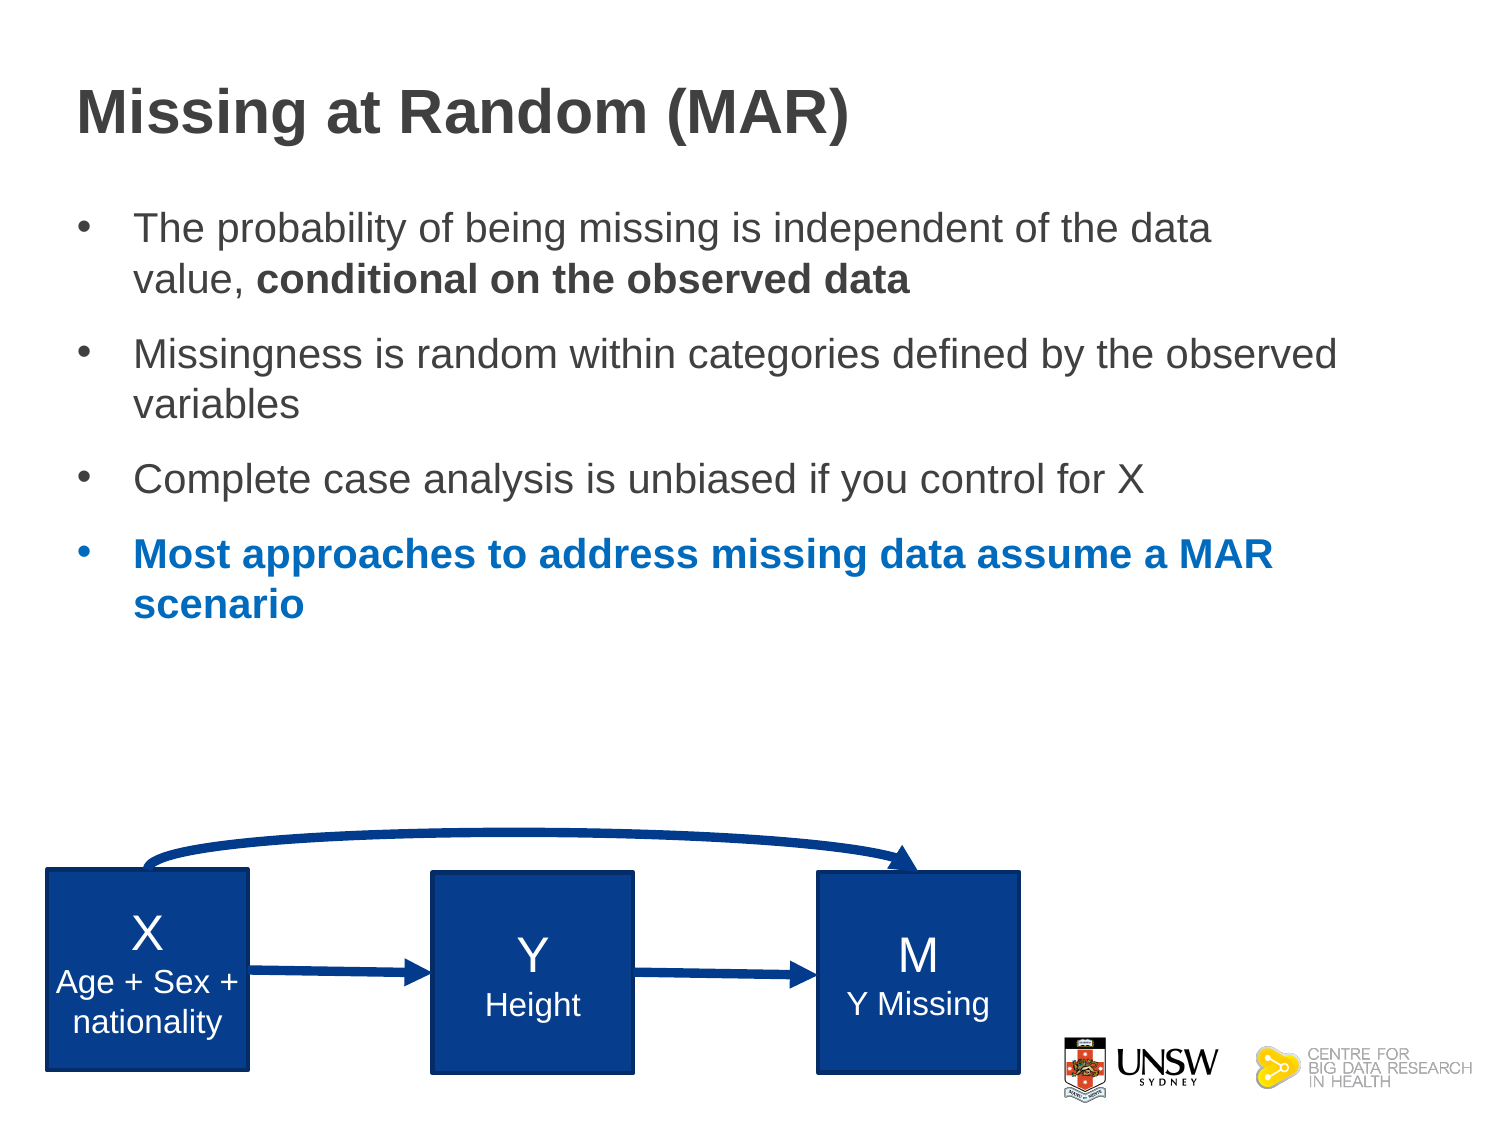

# Missing at Random (MAR)
The probability of being missing is independent of the data value, conditional on the observed data
Missingness is random within categories defined by the observed variables
Complete case analysis is unbiased if you control for X
Most approaches to address missing data assume a MAR scenario
X
Age + Sex + nationality
M
Y Missing
Y
Height